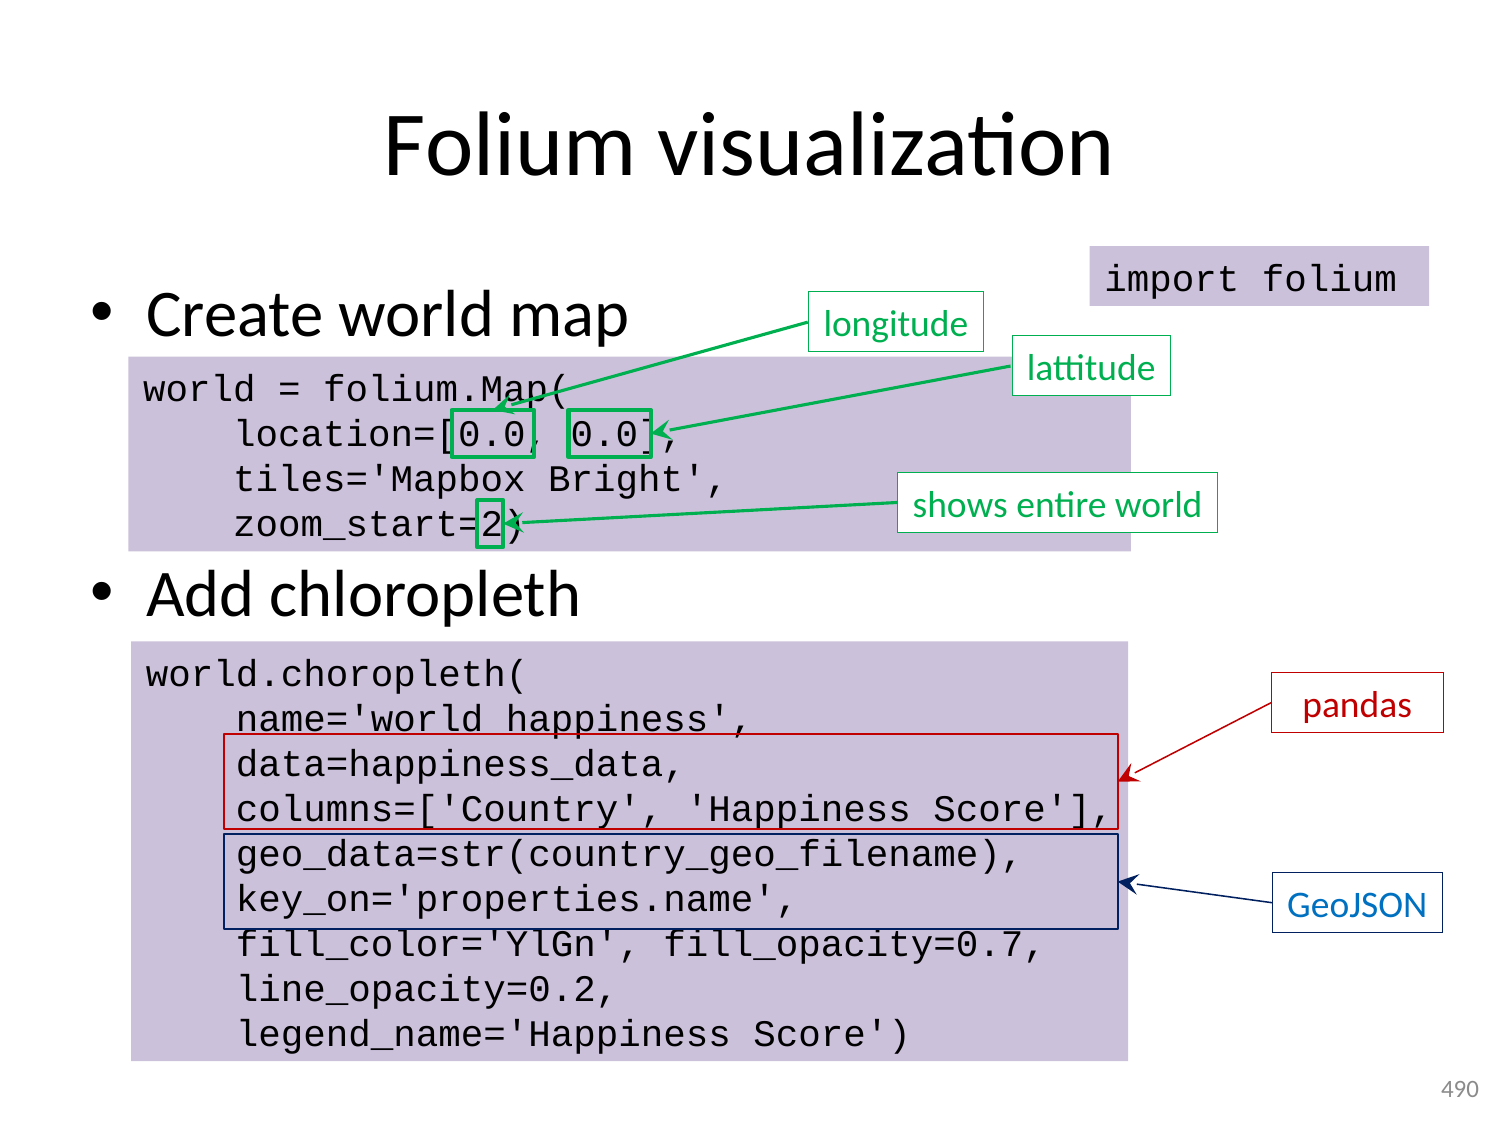

# Folium visualization
import folium
Create world map

Add chloropleth
longitude

lattitude

world = folium.Map(
    location=[0.0, 0.0],
    tiles='Mapbox Bright',
    zoom_start=2)
shows entire world

world.choropleth(
    name='world happiness',
    data=happiness_data,
    columns=['Country', 'Happiness Score'],
    geo_data=str(country_geo_filename),
    key_on='properties.name',
    fill_color='YlGn', fill_opacity=0.7,
    line_opacity=0.2,
    legend_name='Happiness Score')
pandas

GeoJSON
490